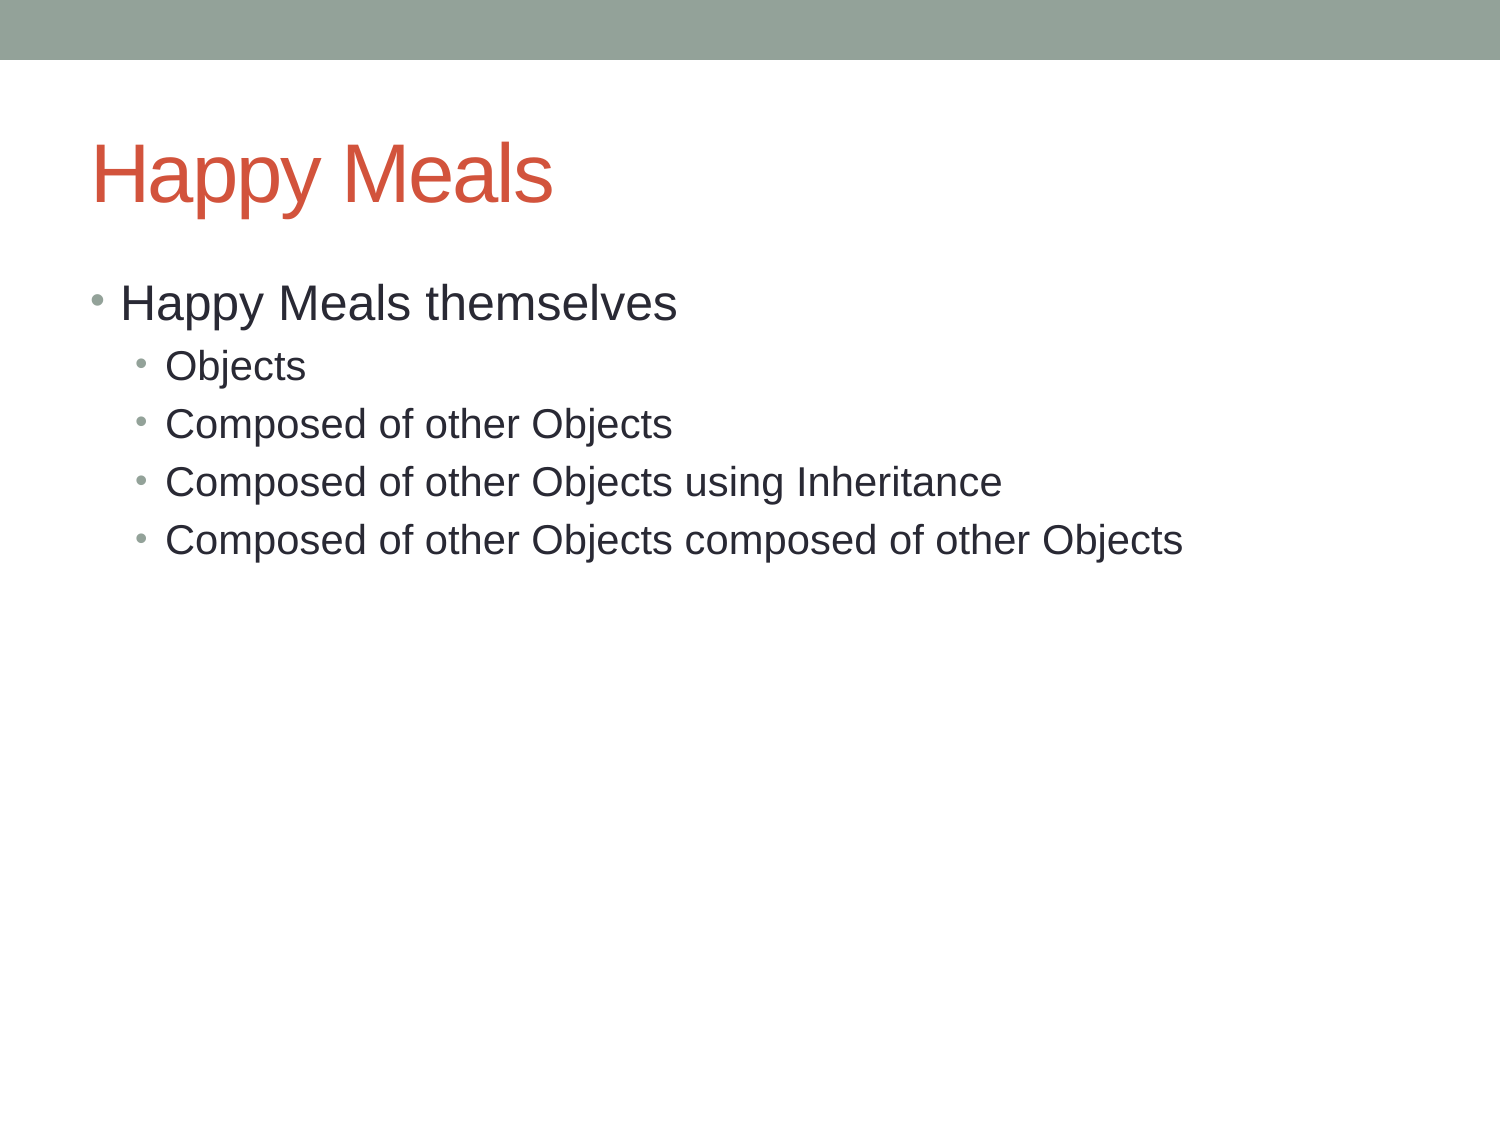

# Happy Meals
Happy Meals themselves
Objects
Composed of other Objects
Composed of other Objects using Inheritance
Composed of other Objects composed of other Objects